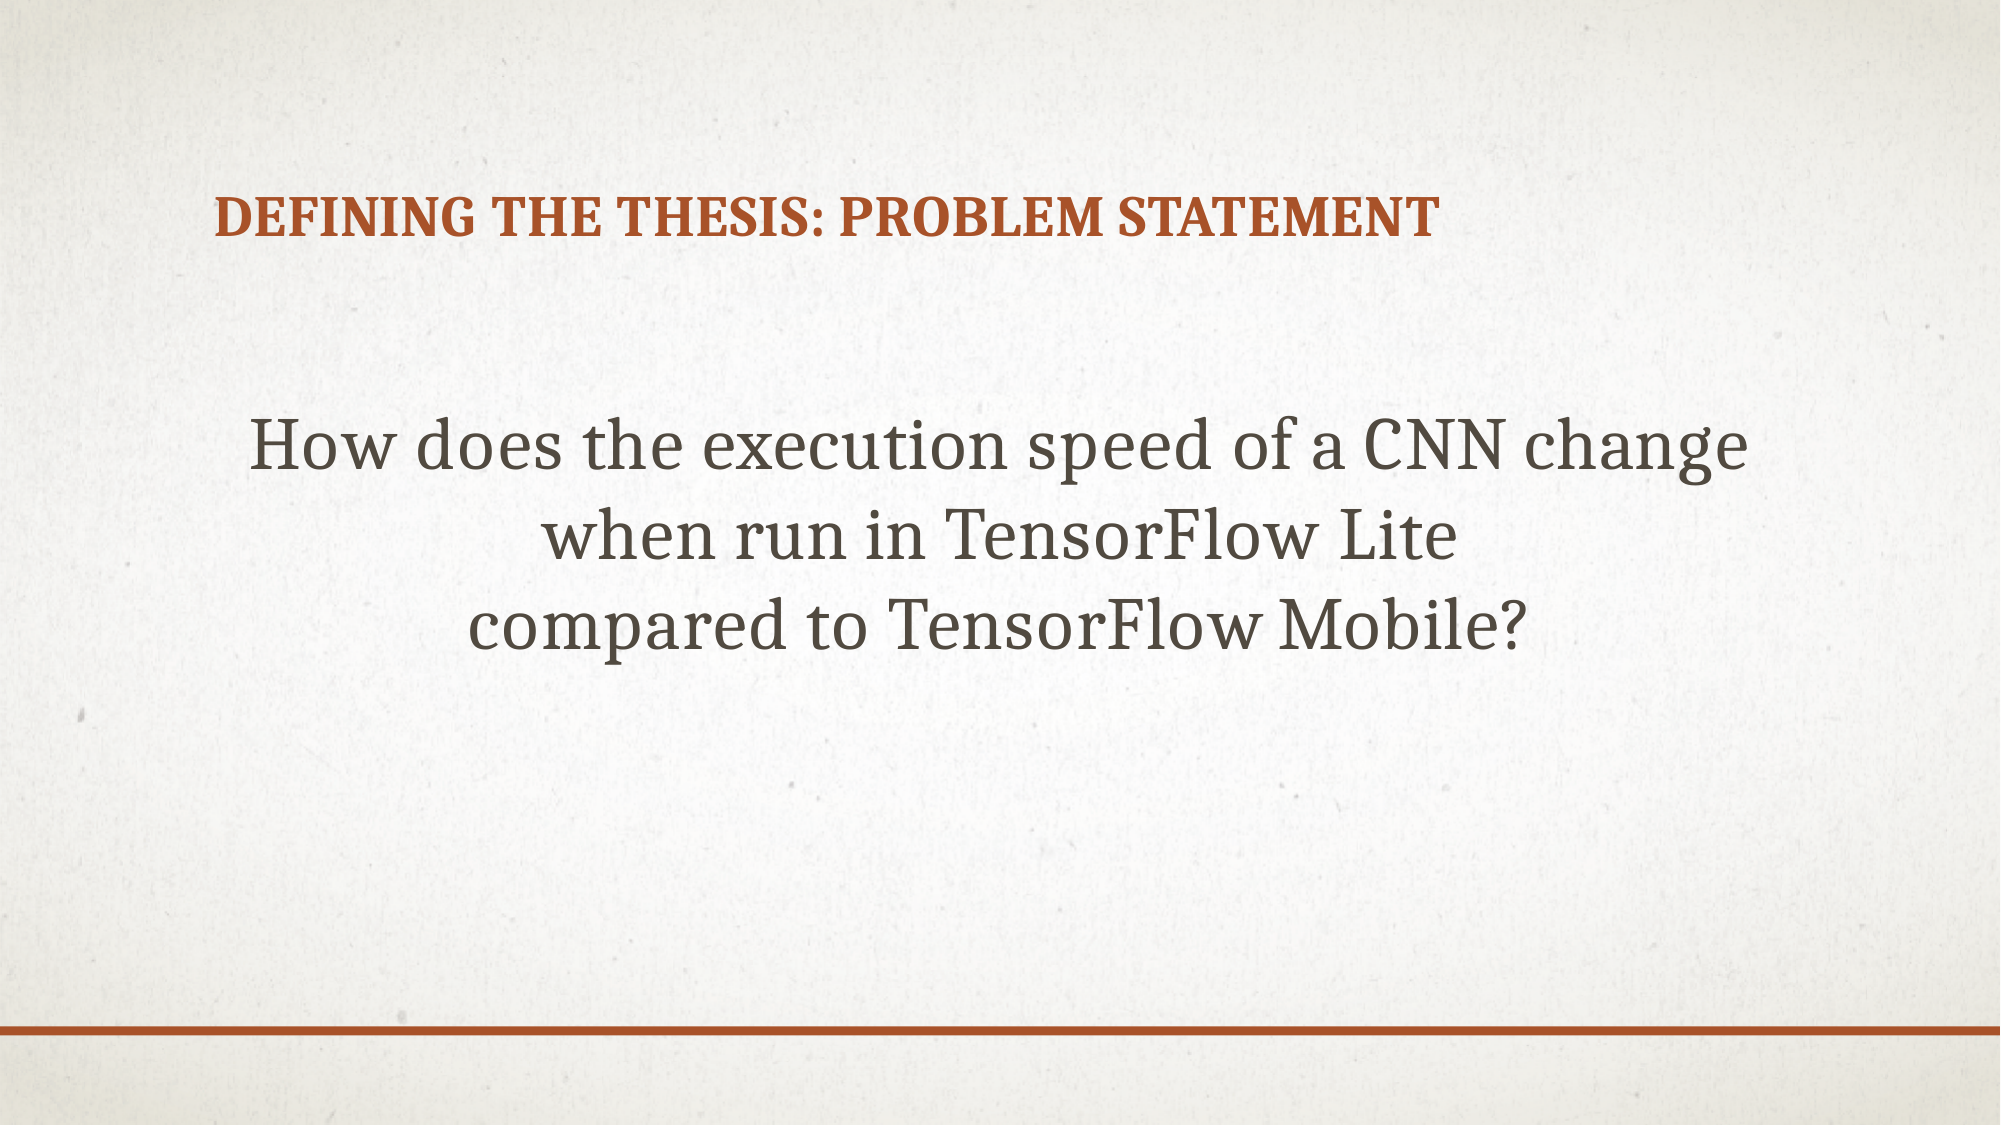

# Defining The Thesis: Problem statement
How does the execution speed of a CNN change
 when run in TensorFlow Lite
compared to TensorFlow Mobile?